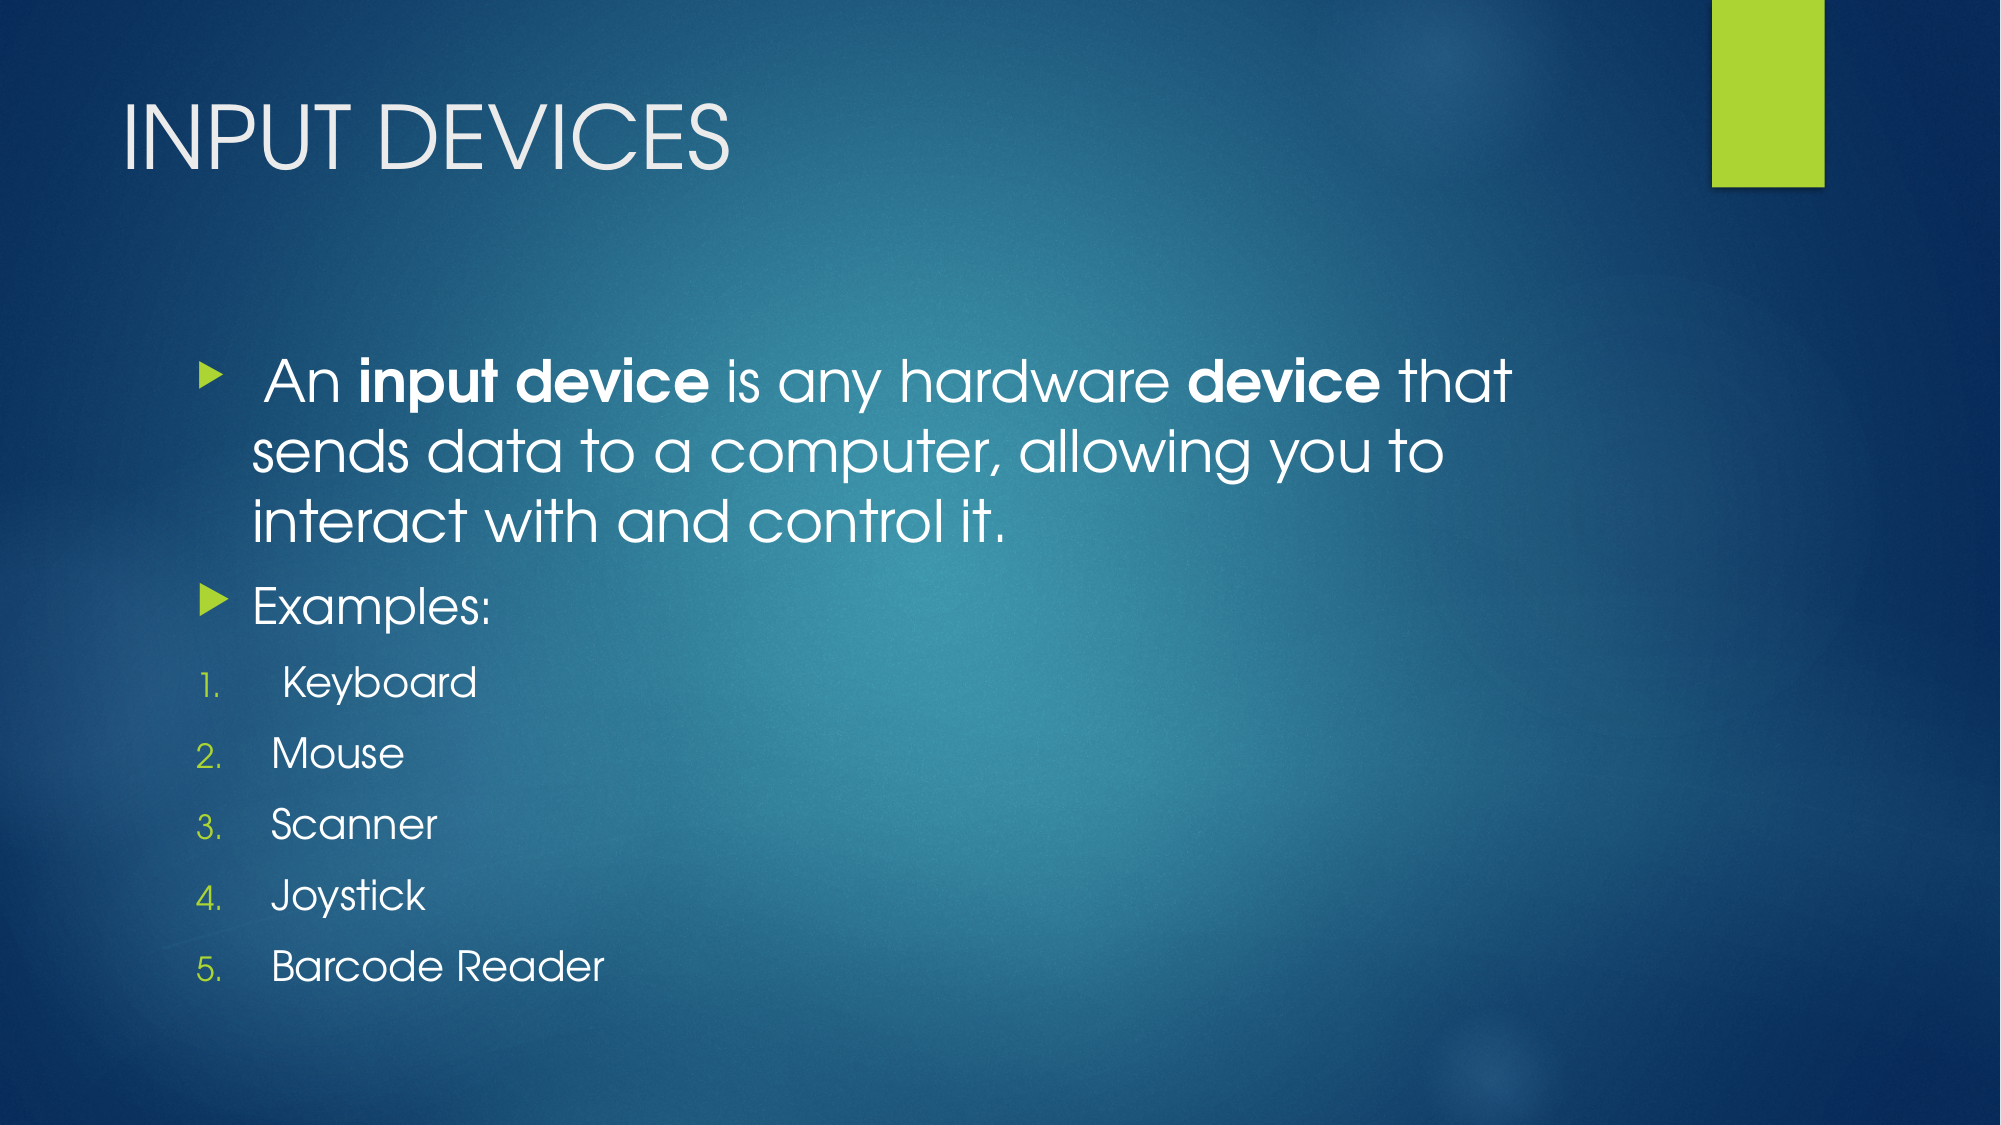

# INPUT DEVICES
 An input device is any hardware device that sends data to a computer, allowing you to interact with and control it.
Examples:
 Keyboard
Mouse
Scanner
Joystick
Barcode Reader